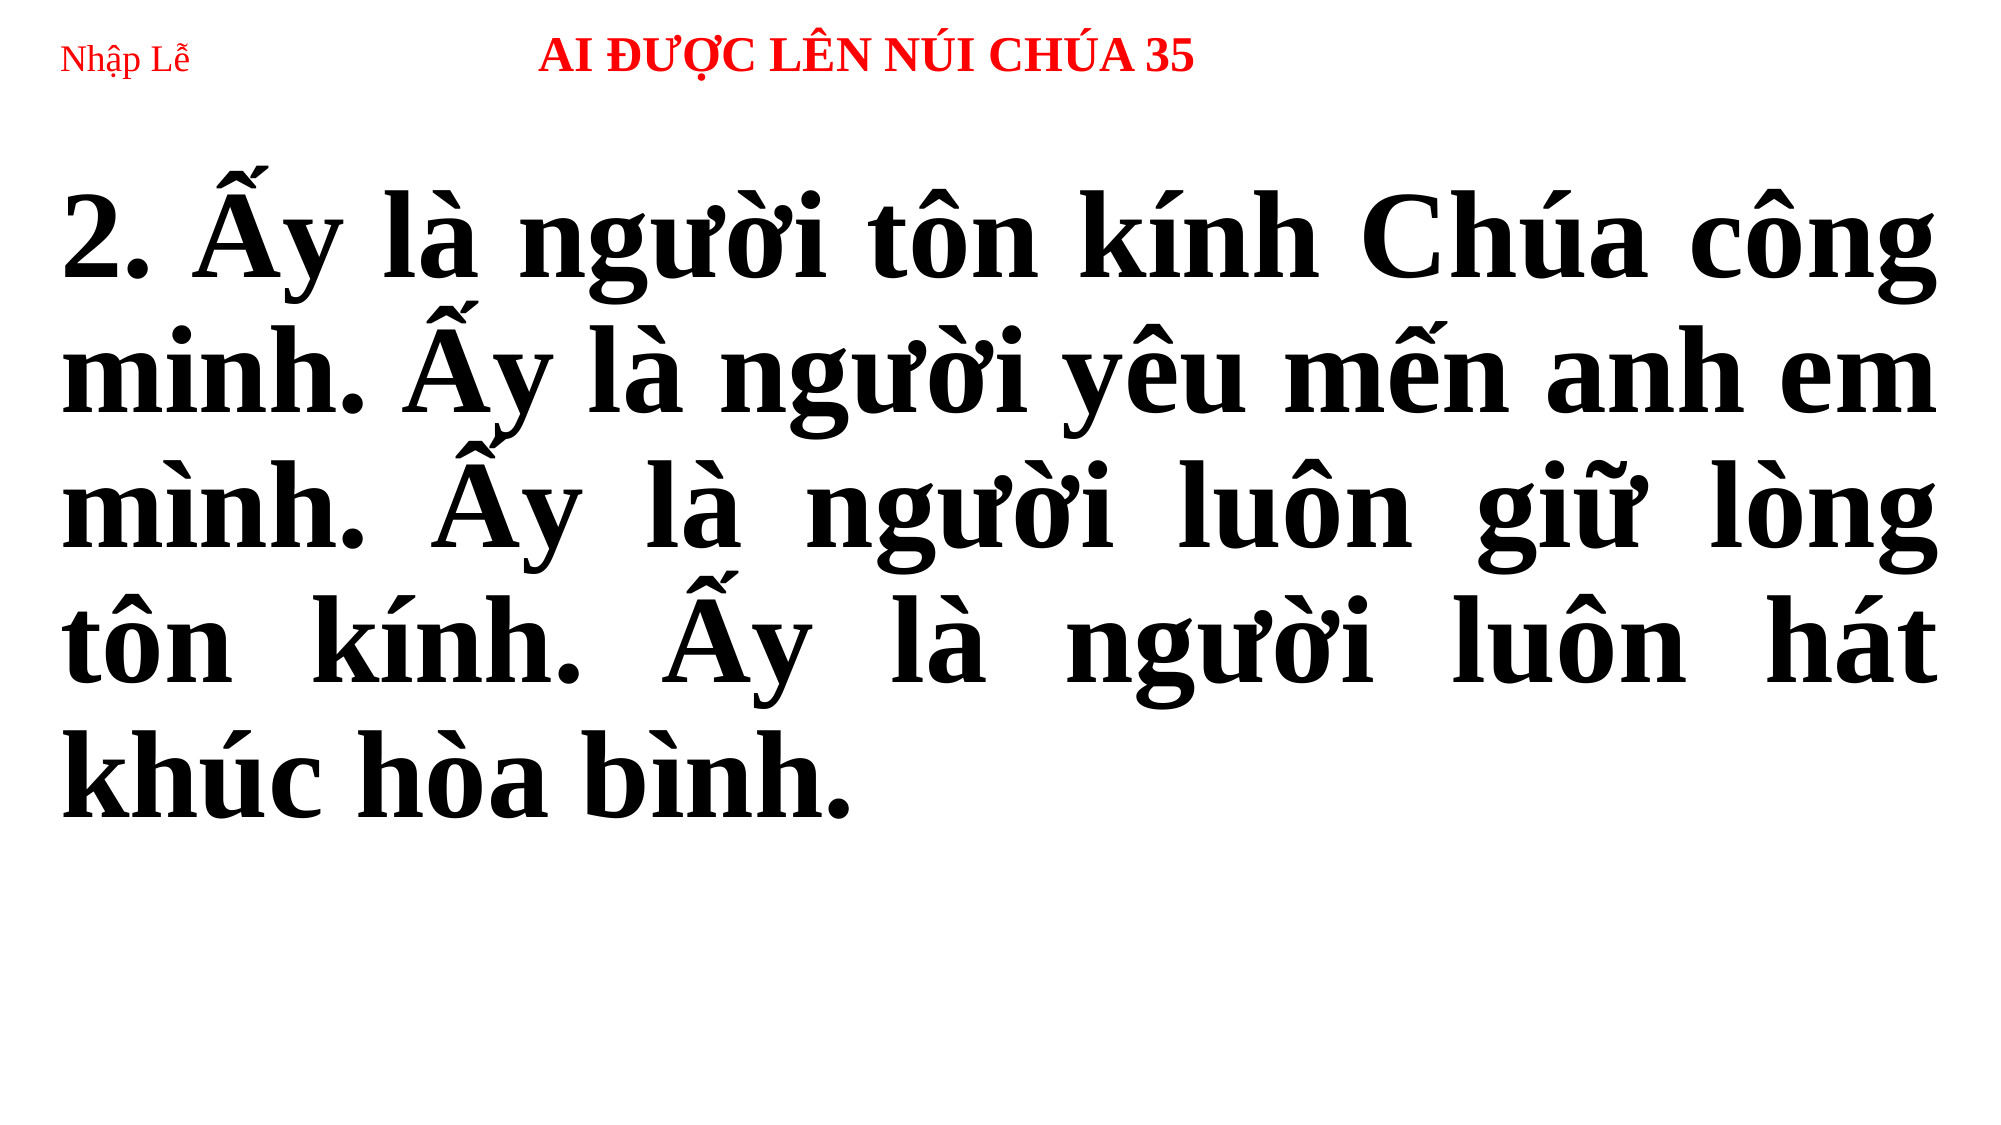

# Nhập Lễ                                 	   AI ĐƯỢC LÊN NÚI CHÚA 35
2. Ấy là người tôn kính Chúa công minh. Ấy là người yêu mến anh em mình. Ấy là người luôn giữ lòng tôn kính. Ấy là người luôn hát khúc hòa bình.